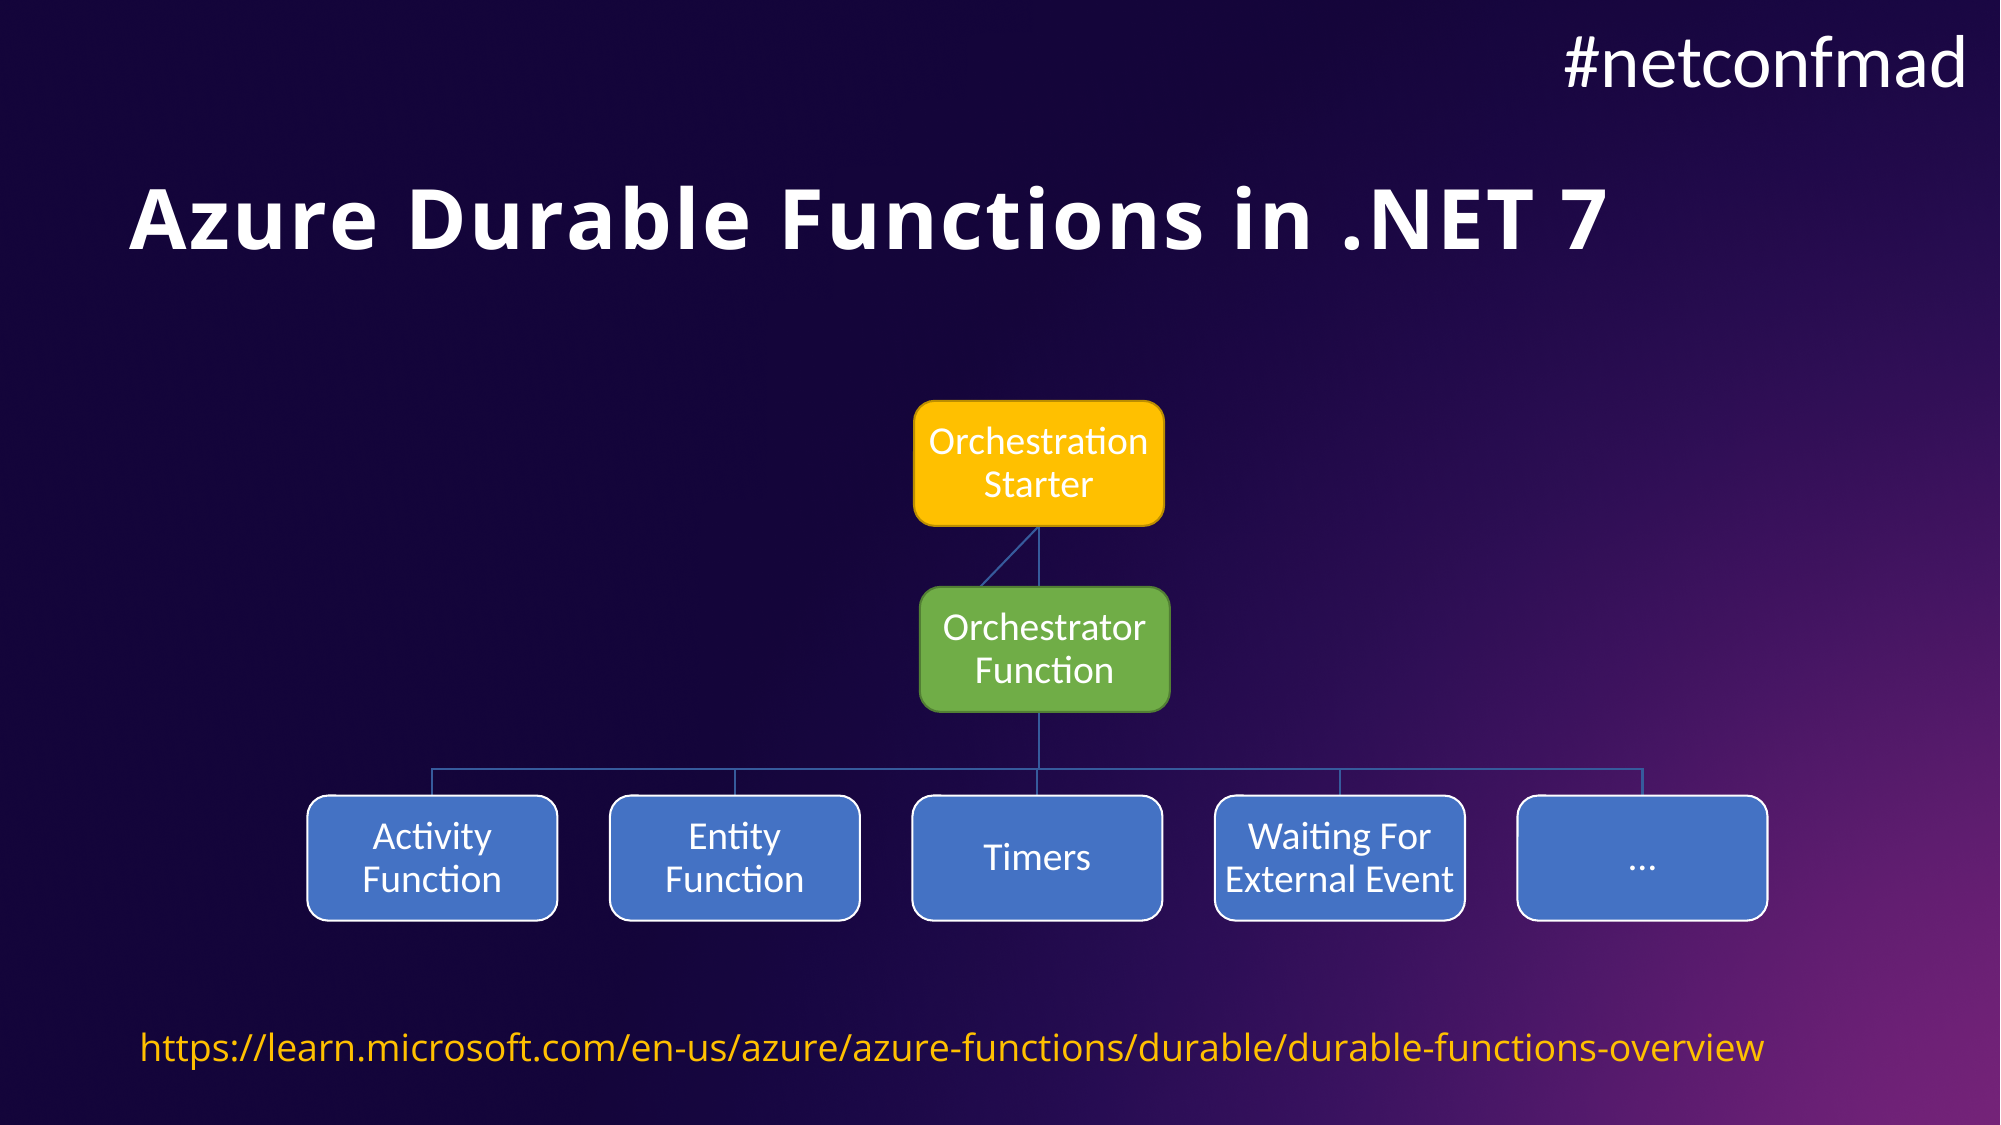

Azure Durable Functions in .NET 7
Orchestration Starter
Activity Function
Entity Function
Timers
Waiting For External Event
…
Orchestrator Function
https://learn.microsoft.com/en-us/azure/azure-functions/durable/durable-functions-overview